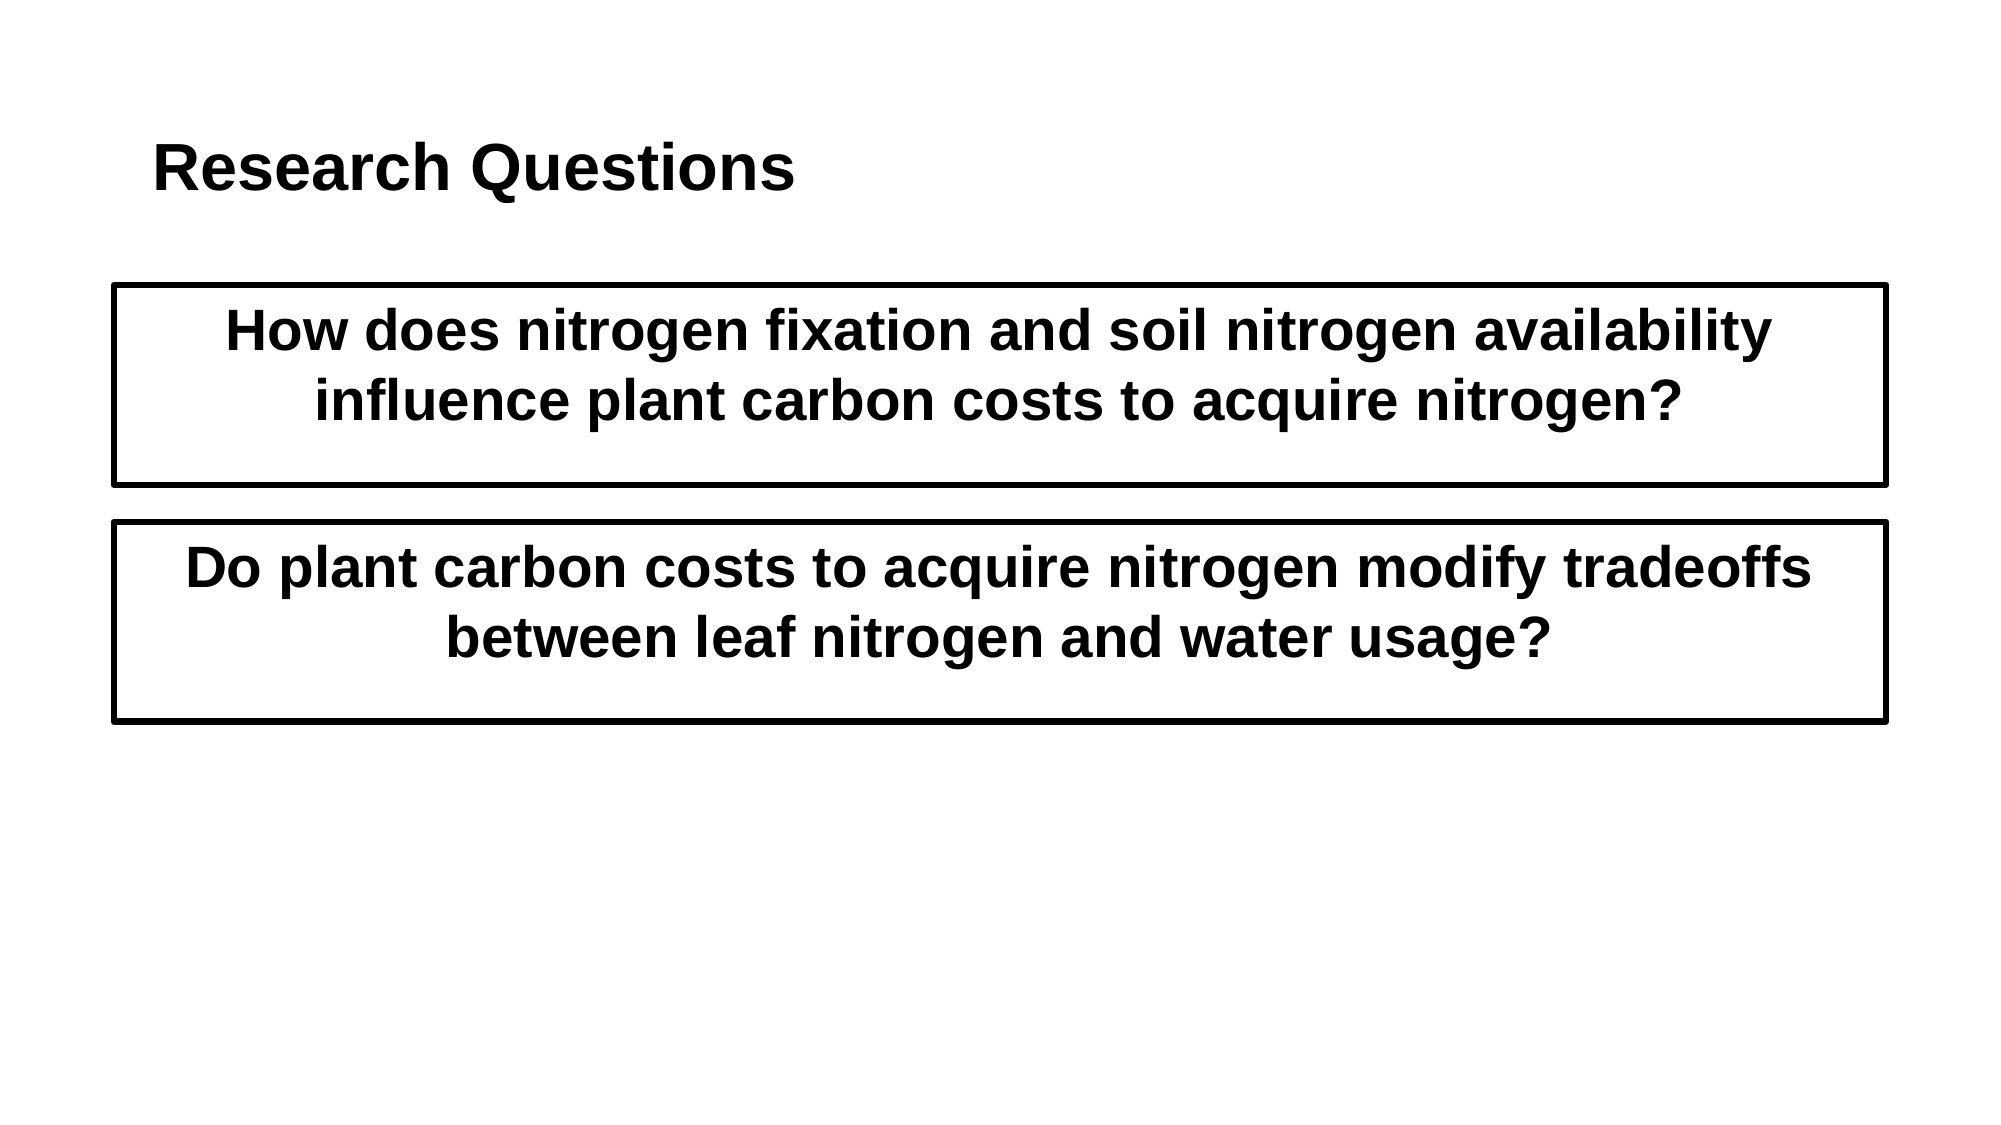

# Research Questions
How does nitrogen fixation and soil nitrogen availability influence plant carbon costs to acquire nitrogen?

Do plant carbon costs to acquire nitrogen modify tradeoffs between leaf nitrogen and water usage?